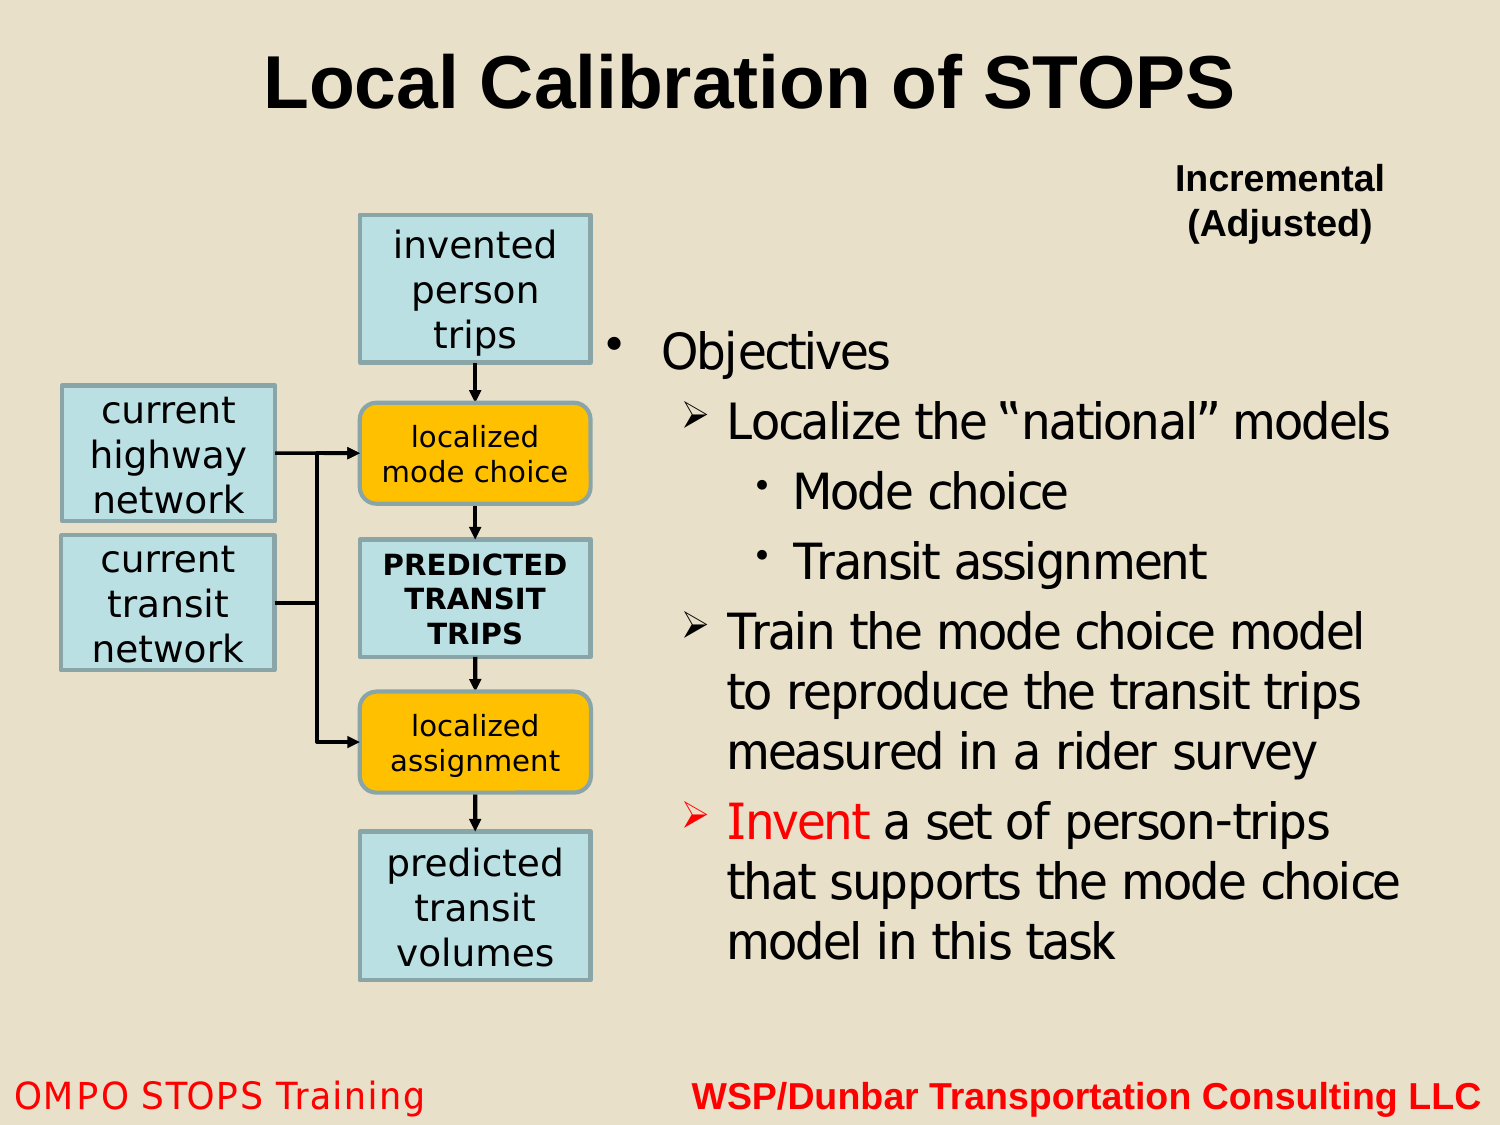

# Local Calibration of STOPS
Incremental
(Adjusted)
invented person trips
current highway network
localized mode choice
current transit network
PREDICTED TRANSIT TRIPS
localized assignment
predicted transit volumes
Objectives
Localize the “national” models
Mode choice
Transit assignment
Train the mode choice model to reproduce the transit trips measured in a rider survey
Invent a set of person-trips that supports the mode choice model in this task

OMPO STOPS Training                        WSP/Dunbar Transportation Consulting LLC